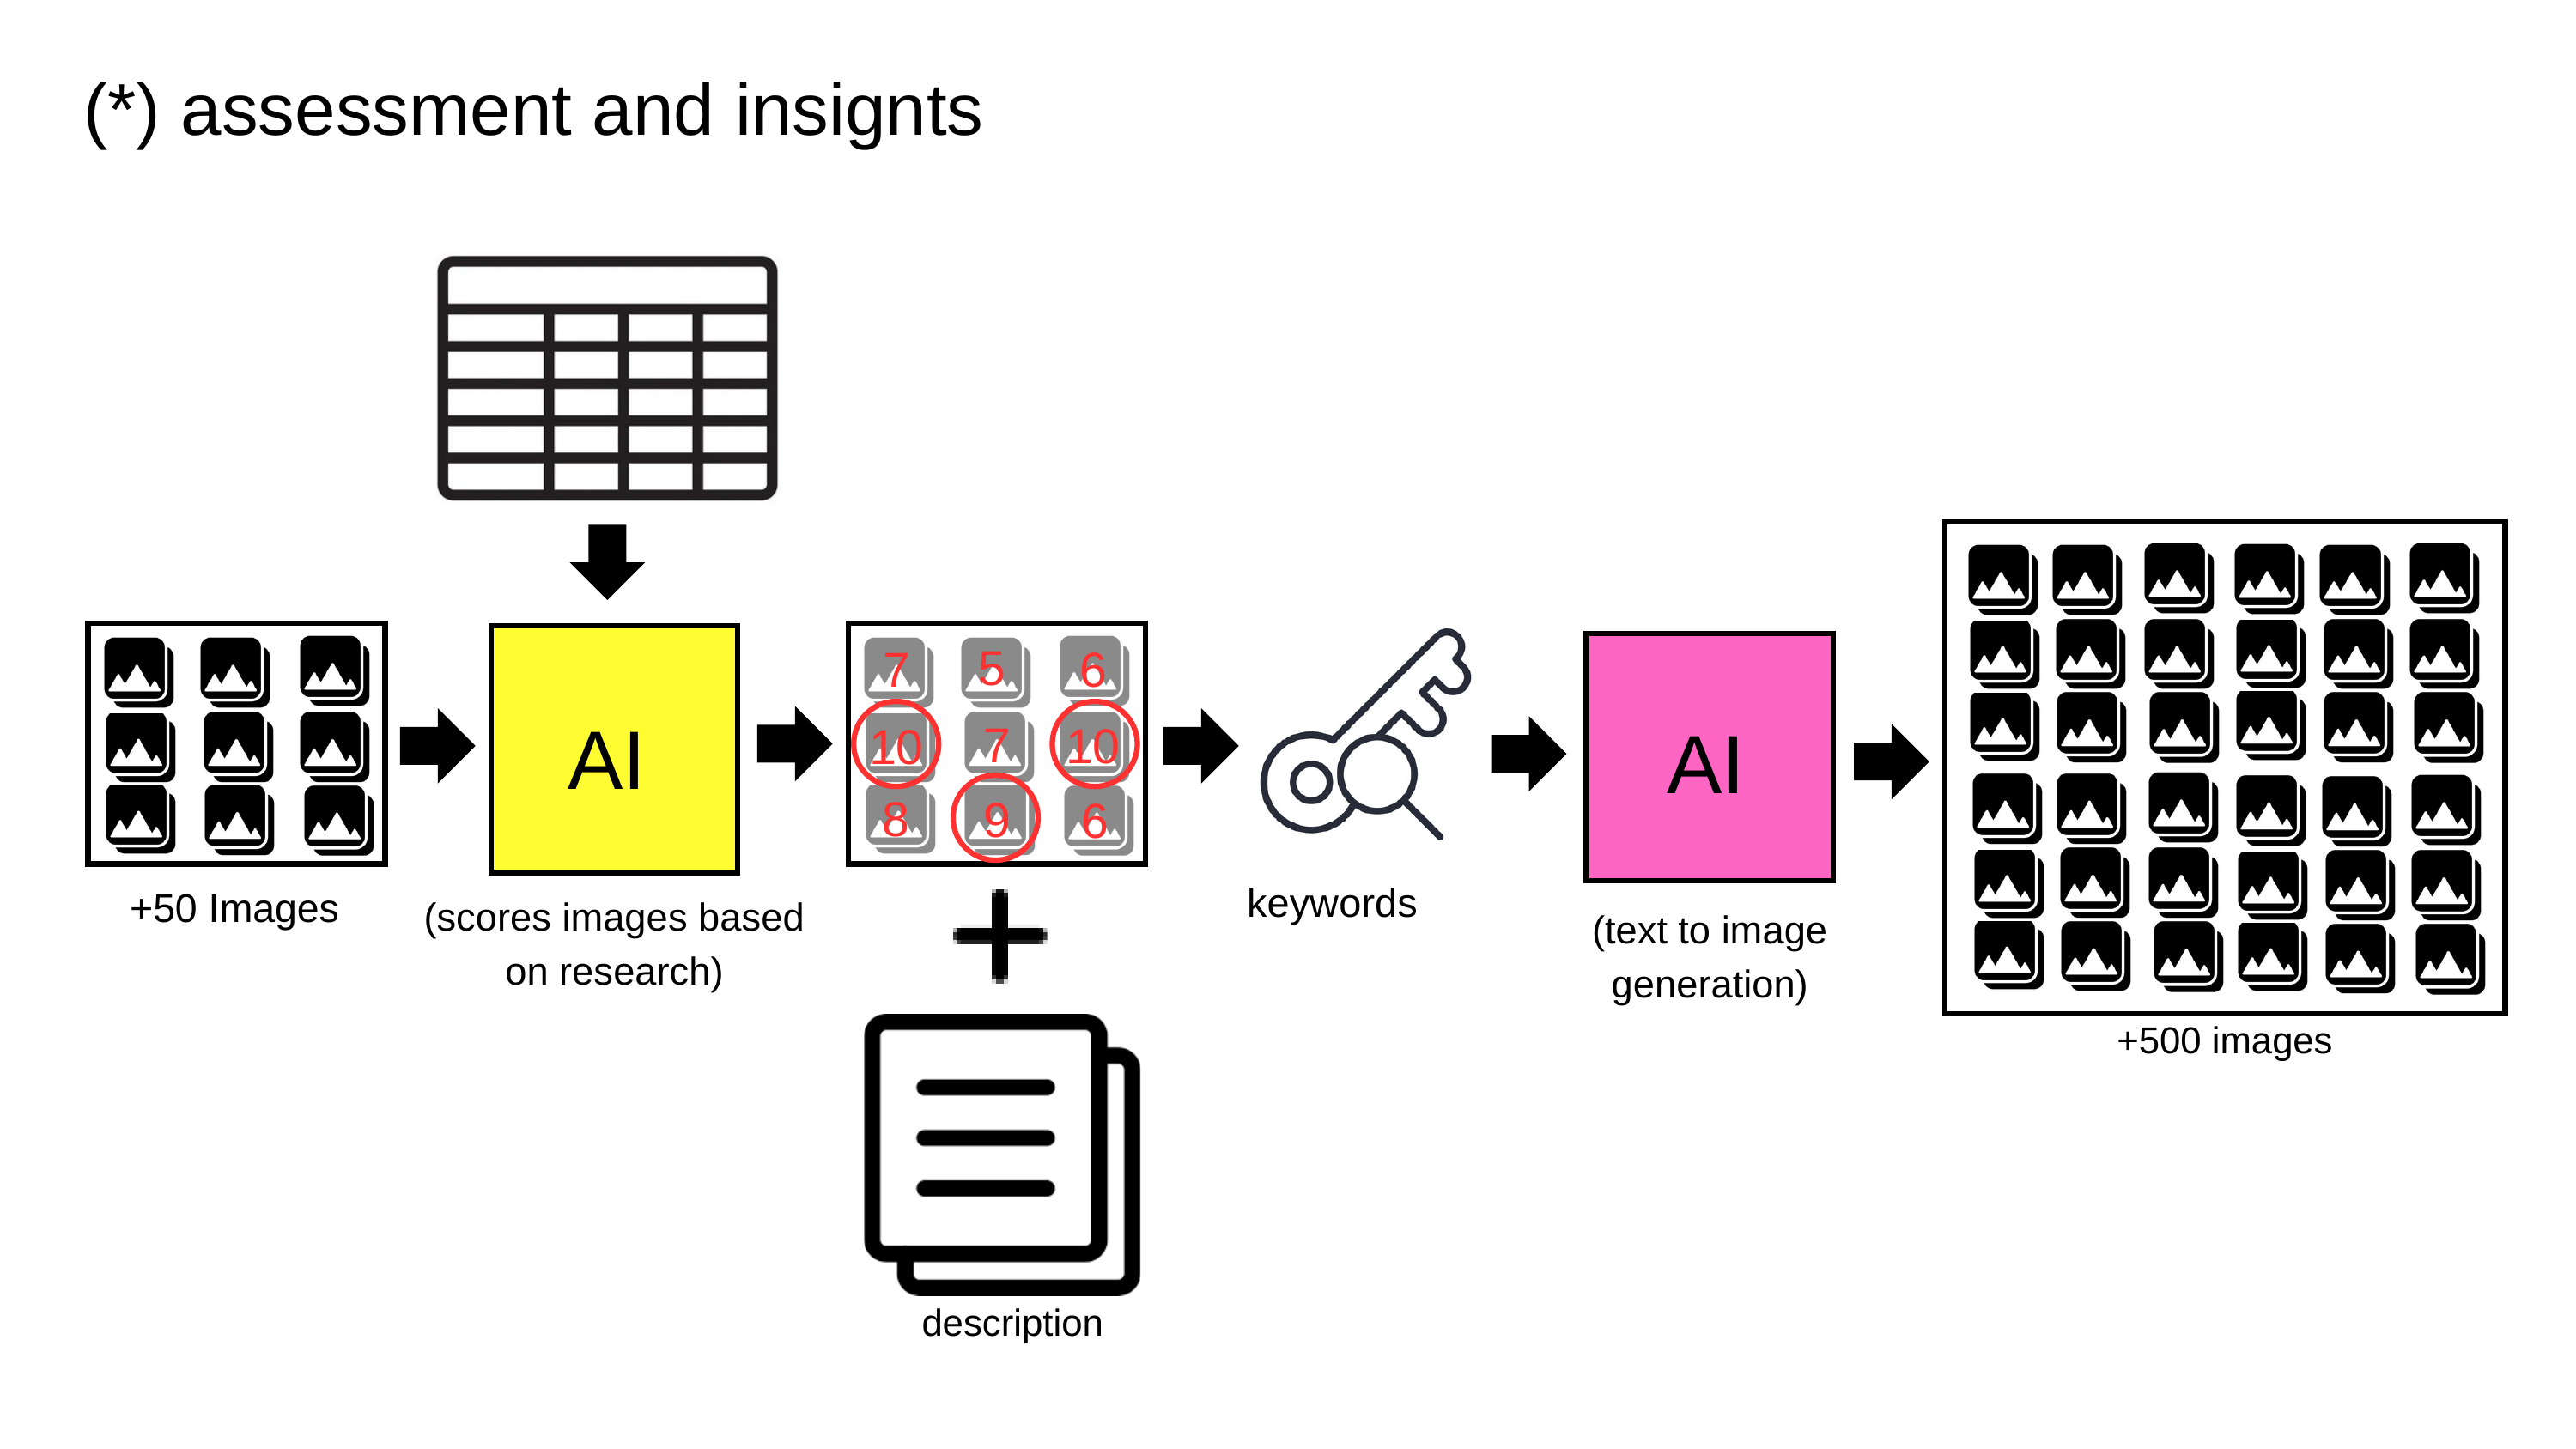

(*) assessment and insignts

5
7
6

AI

AI

7
10
10

8
9
6

keywords
+50 Images
(scores images based on research)

(text to image generation)

+500 images

description